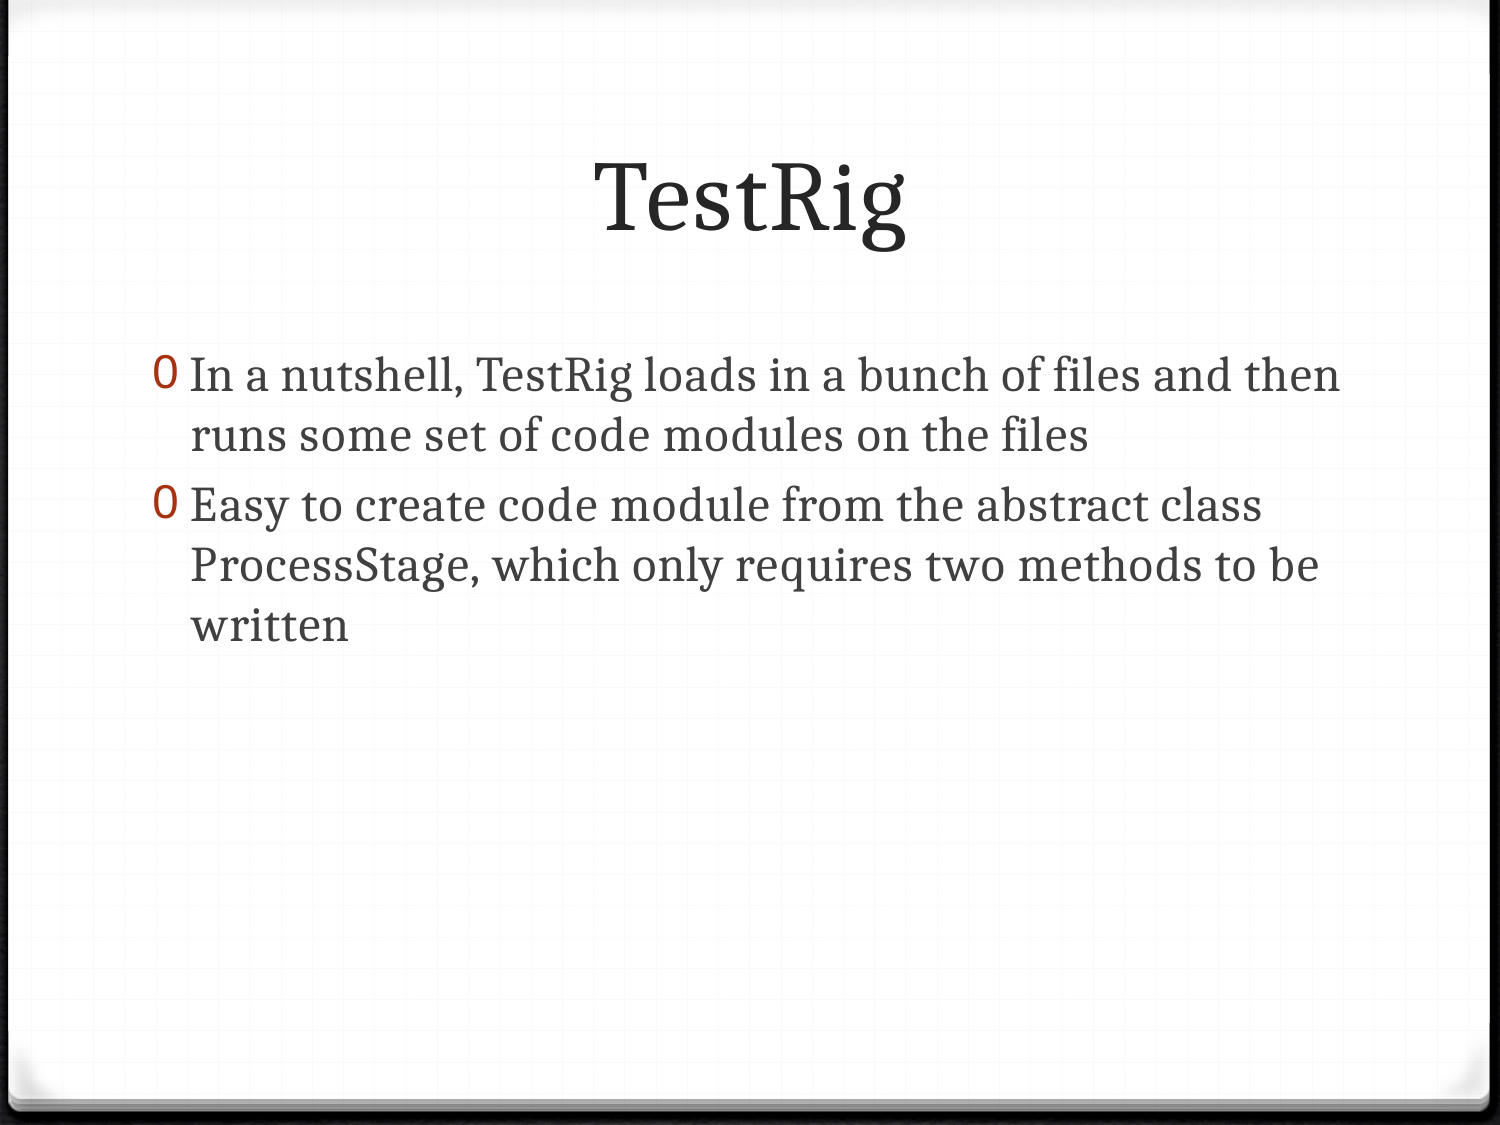

# TestRig
In a nutshell, TestRig loads in a bunch of files and then runs some set of code modules on the files
Easy to create code module from the abstract class ProcessStage, which only requires two methods to be written